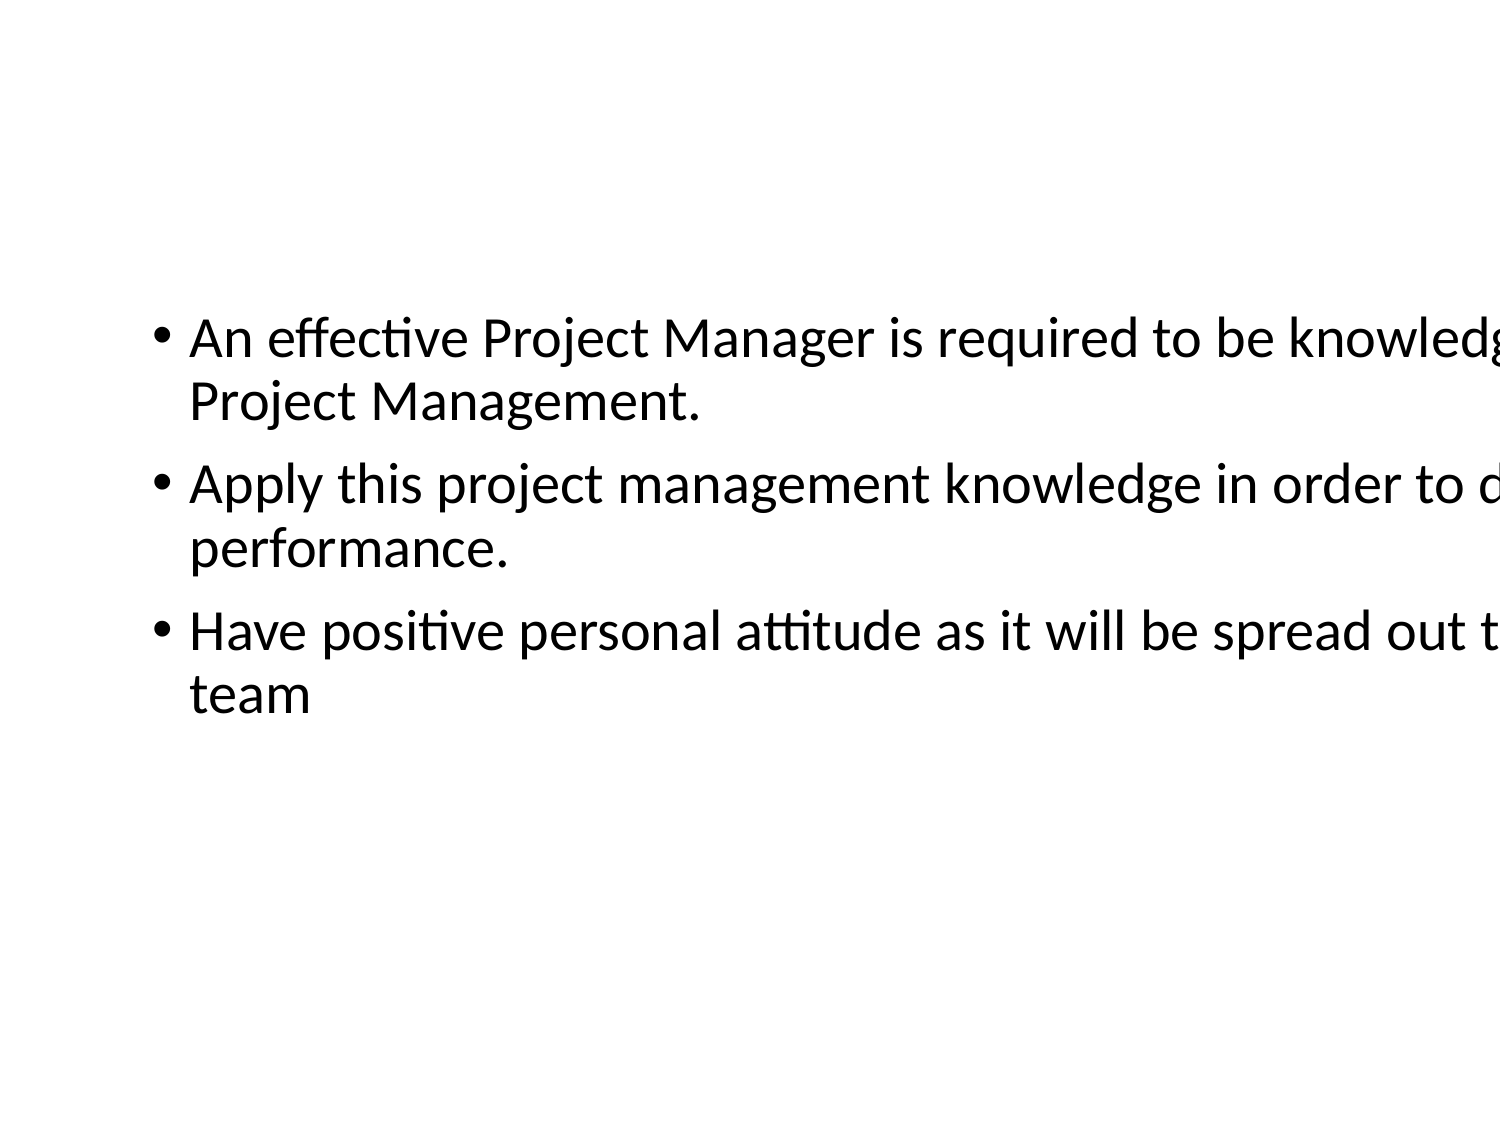

#
An effective Project Manager is required to be knowledgeable about Project Management.
Apply this project management knowledge in order to drive team performance.
Have positive personal attitude as it will be spread out to the project team